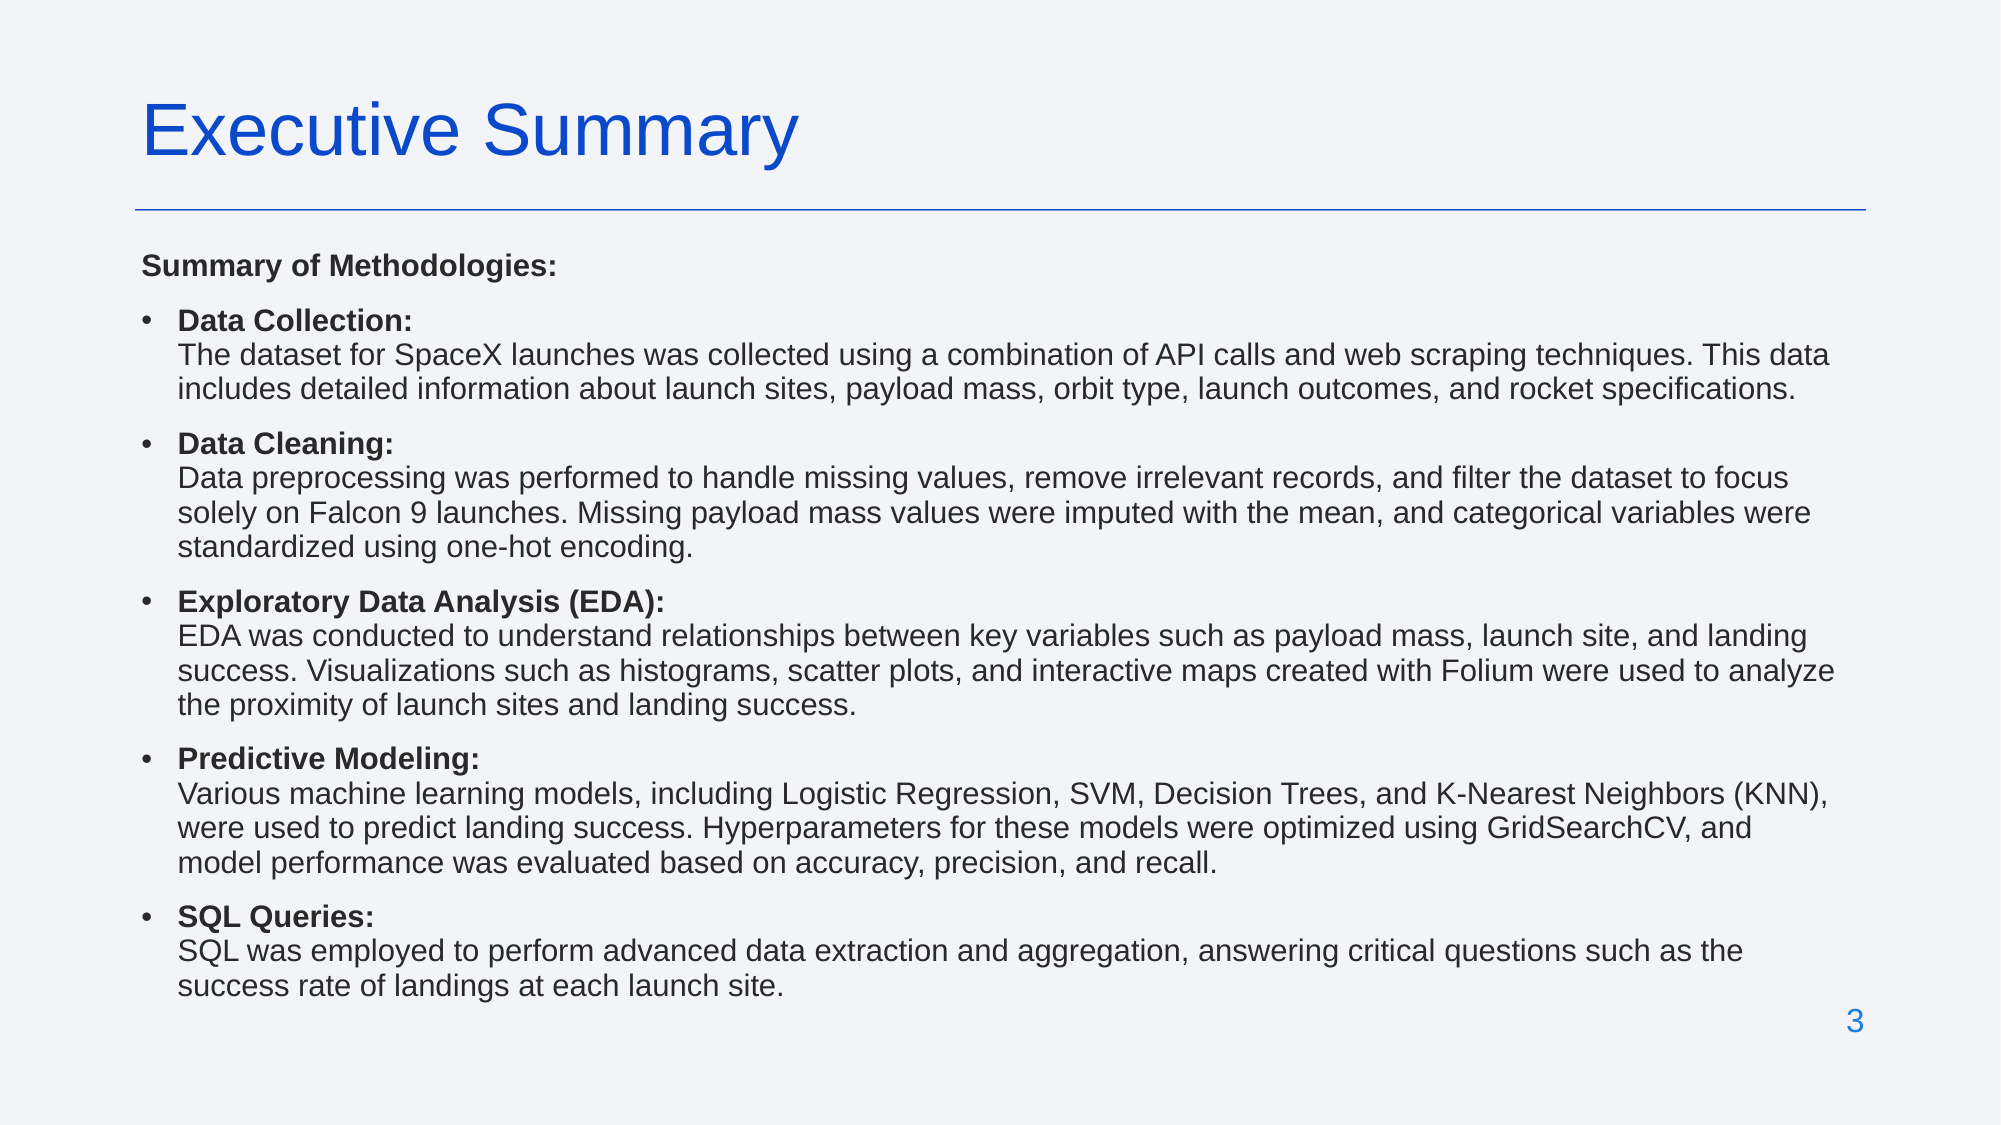

Executive Summary
Summary of Methodologies:
Data Collection:
The dataset for SpaceX launches was collected using a combination of API calls and web scraping techniques. This data includes detailed information about launch sites, payload mass, orbit type, launch outcomes, and rocket specifications.
Data Cleaning:
Data preprocessing was performed to handle missing values, remove irrelevant records, and filter the dataset to focus solely on Falcon 9 launches. Missing payload mass values were imputed with the mean, and categorical variables were standardized using one-hot encoding.
Exploratory Data Analysis (EDA):
EDA was conducted to understand relationships between key variables such as payload mass, launch site, and landing success. Visualizations such as histograms, scatter plots, and interactive maps created with Folium were used to analyze the proximity of launch sites and landing success.
Predictive Modeling:
Various machine learning models, including Logistic Regression, SVM, Decision Trees, and K-Nearest Neighbors (KNN), were used to predict landing success. Hyperparameters for these models were optimized using GridSearchCV, and model performance was evaluated based on accuracy, precision, and recall.
SQL Queries:
SQL was employed to perform advanced data extraction and aggregation, answering critical questions such as the success rate of landings at each launch site.
3